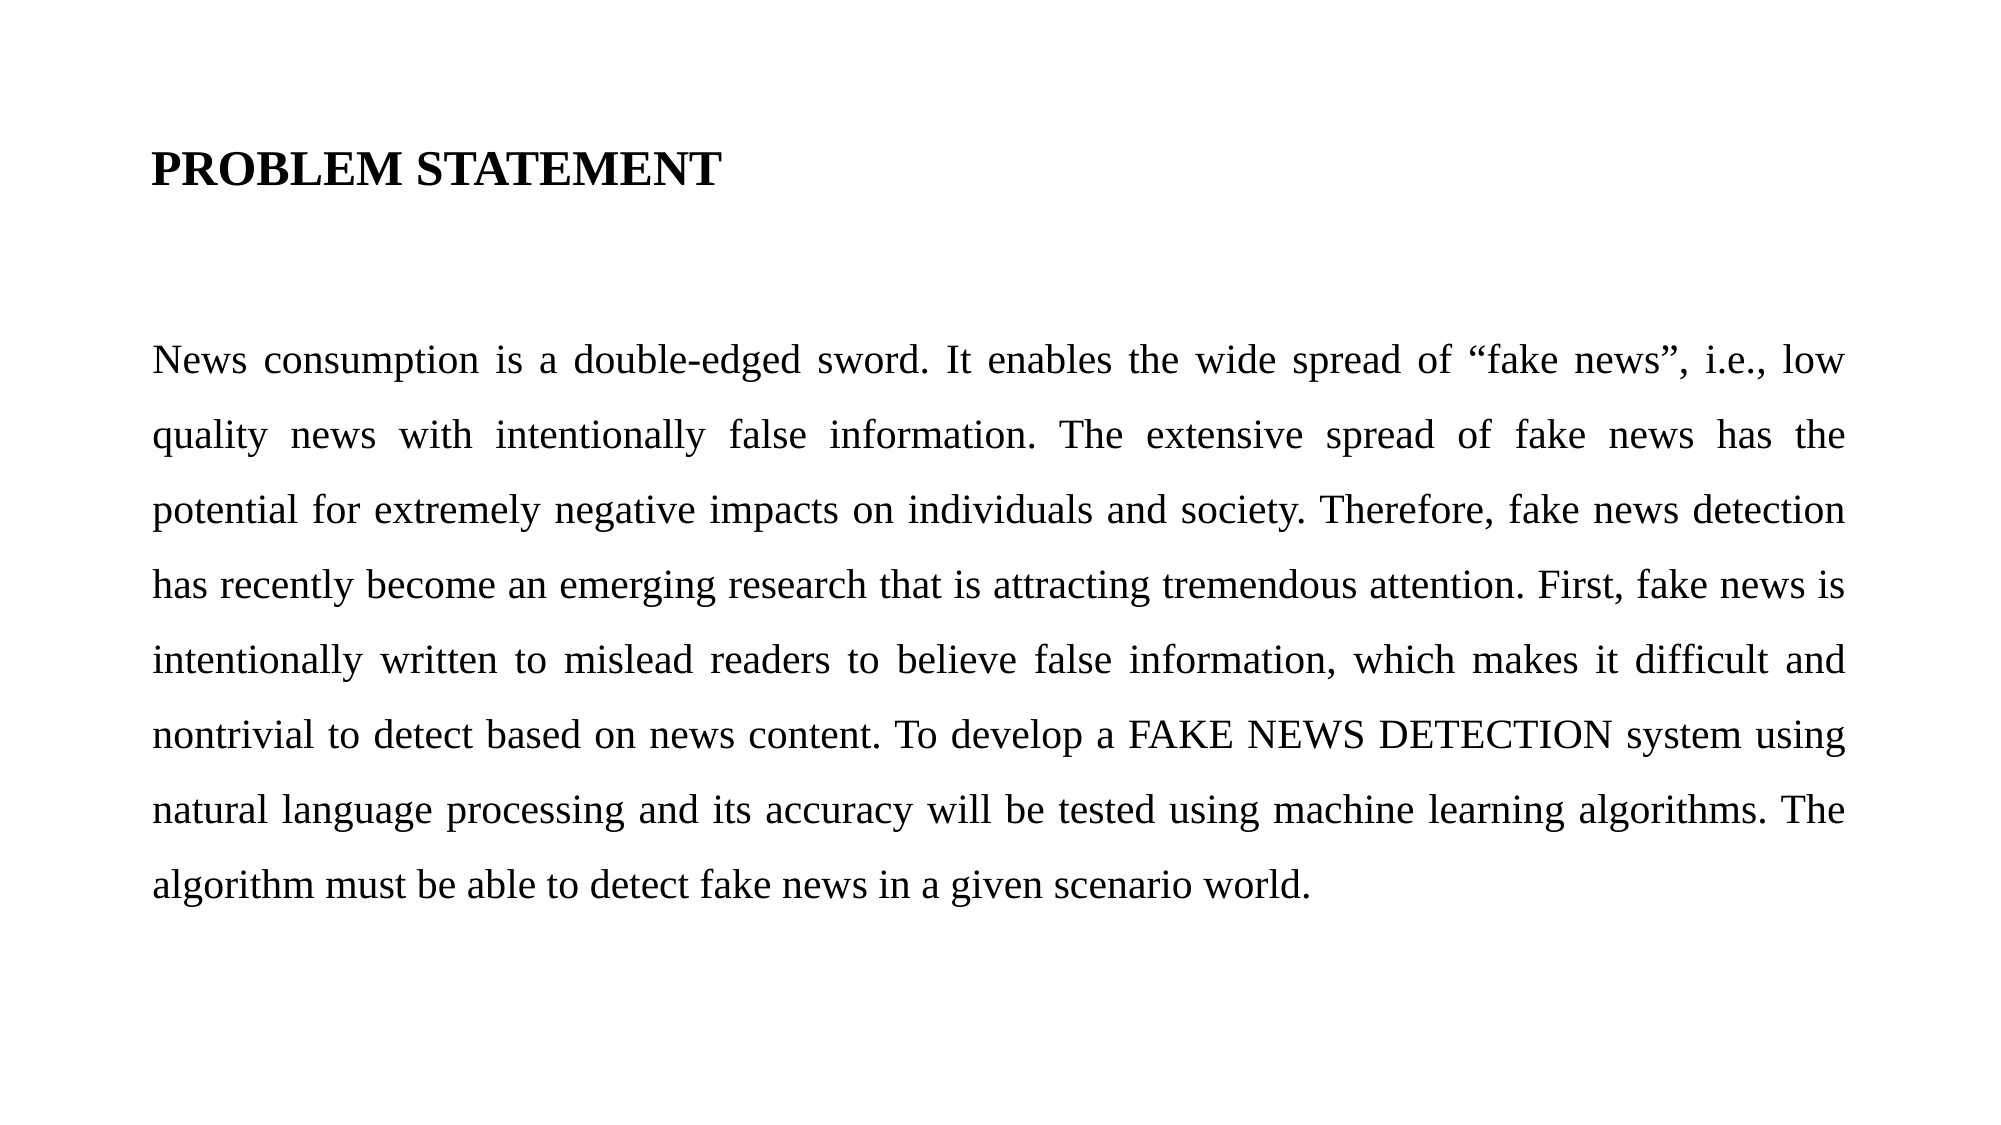

# PROBLEM STATEMENT
News consumption is a double-edged sword. It enables the wide spread of “fake news”, i.e., low quality news with intentionally false information. The extensive spread of fake news has the potential for extremely negative impacts on individuals and society. Therefore, fake news detection has recently become an emerging research that is attracting tremendous attention. First, fake news is intentionally written to mislead readers to believe false information, which makes it difficult and nontrivial to detect based on news content. To develop a FAKE NEWS DETECTION system using natural language processing and its accuracy will be tested using machine learning algorithms. The algorithm must be able to detect fake news in a given scenario world.